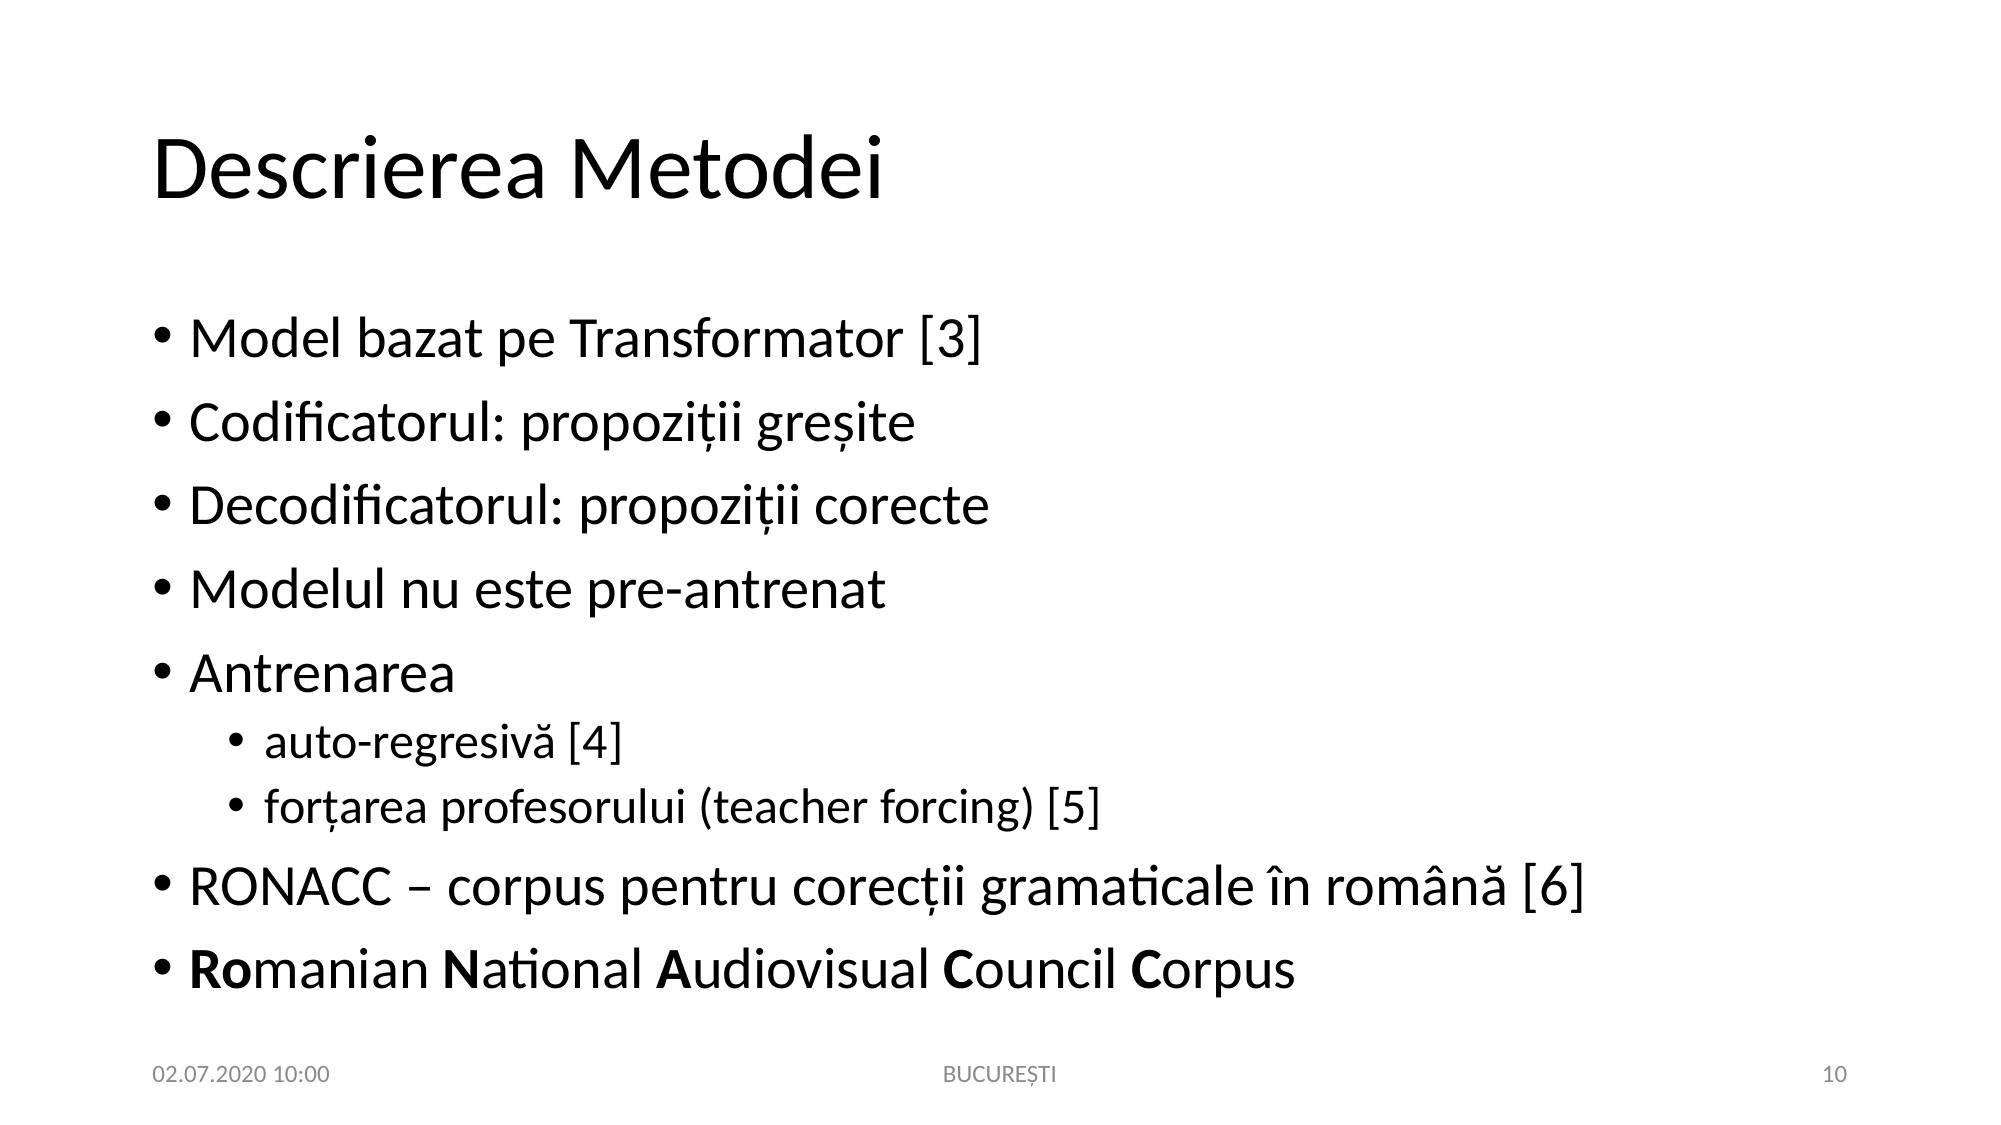

# Descrierea Metodei
Model bazat pe Transformator [3]
Codificatorul: propoziții greșite
Decodificatorul: propoziții corecte
Modelul nu este pre-antrenat
Antrenarea
auto-regresivă [4]
forțarea profesorului (teacher forcing) [5]
RONACC – corpus pentru corecții gramaticale în română [6]
Romanian National Audiovisual Council Corpus
02.07.2020 10:00
BUCUREȘTI
10